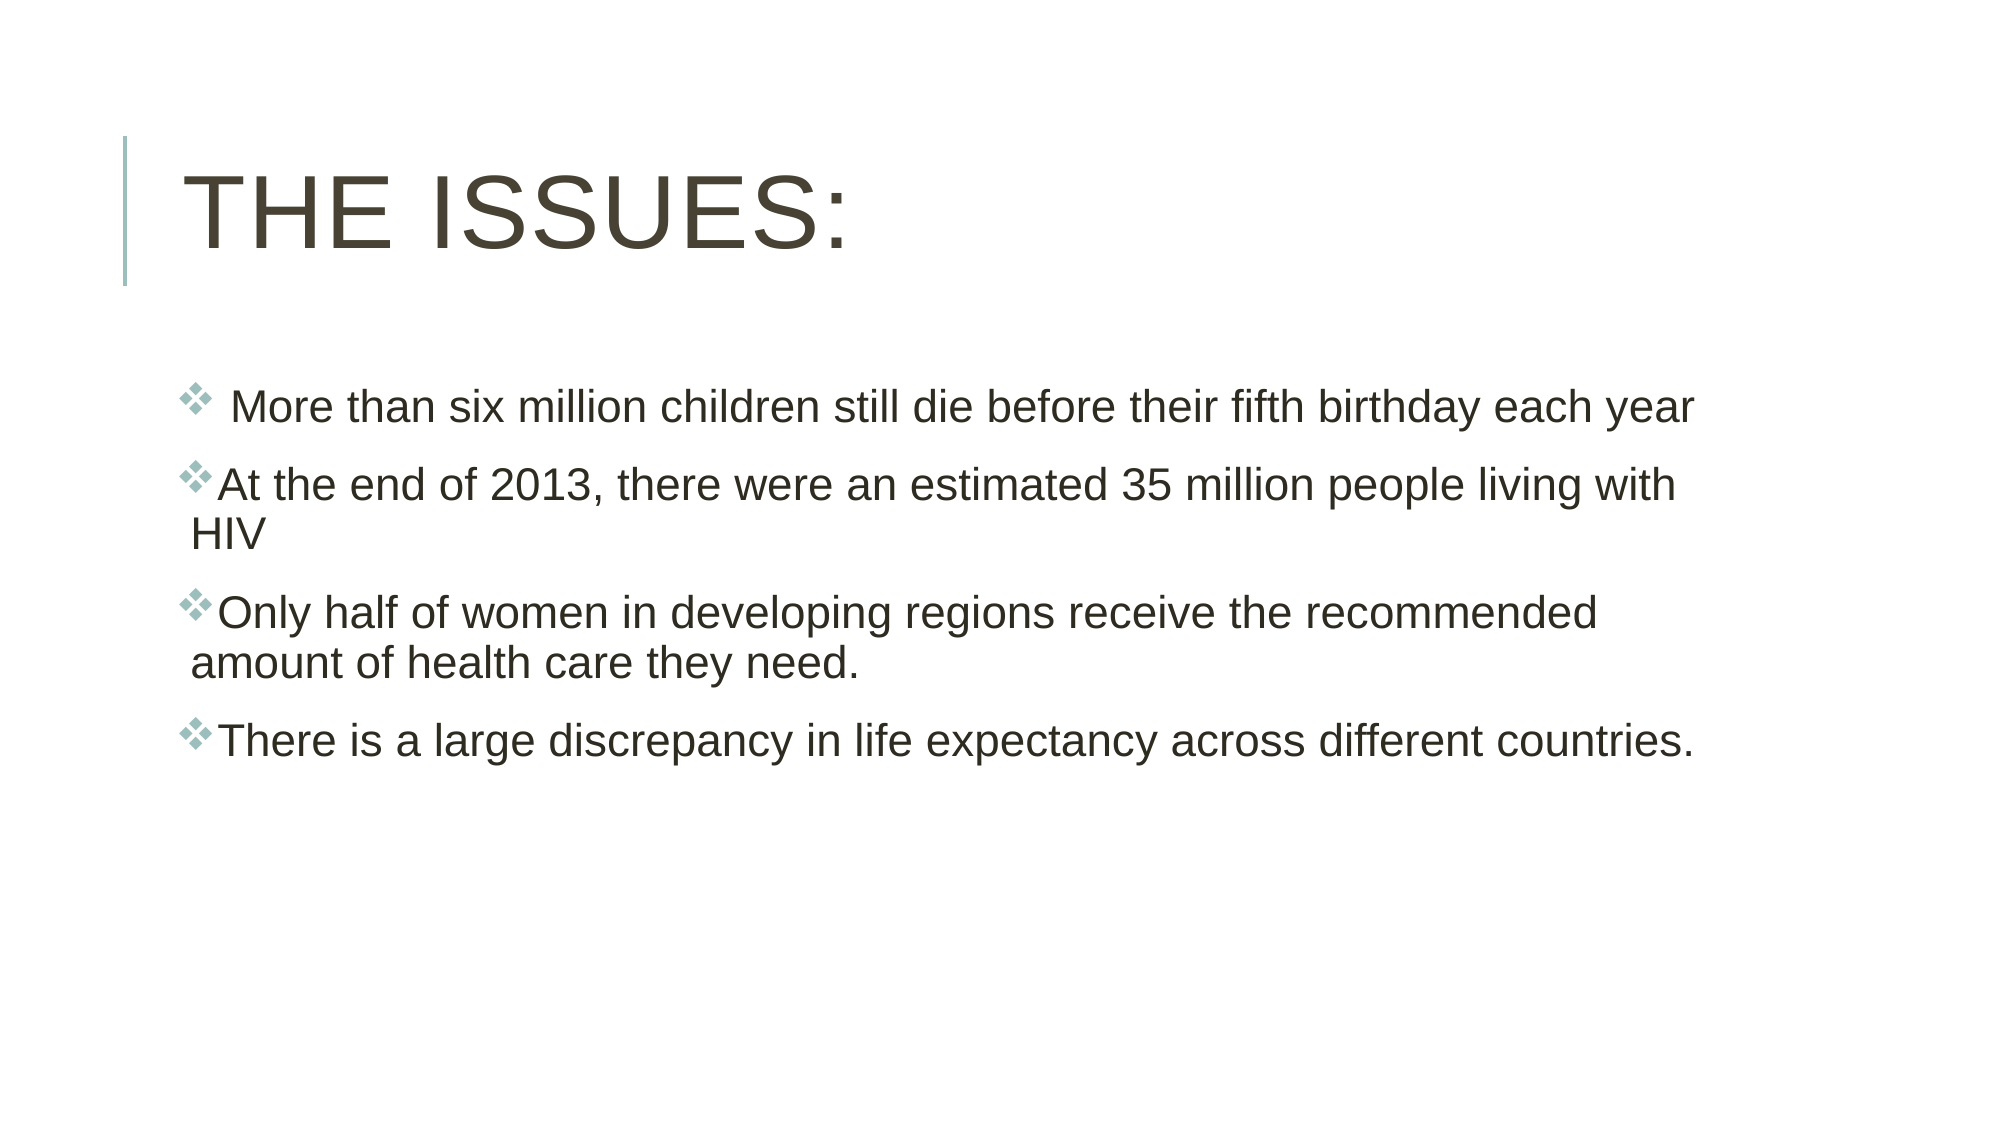

# The issues:
 More than six million children still die before their fifth birthday each year
At the end of 2013, there were an estimated 35 million people living with HIV
Only half of women in developing regions receive the recommended amount of health care they need.
There is a large discrepancy in life expectancy across different countries.